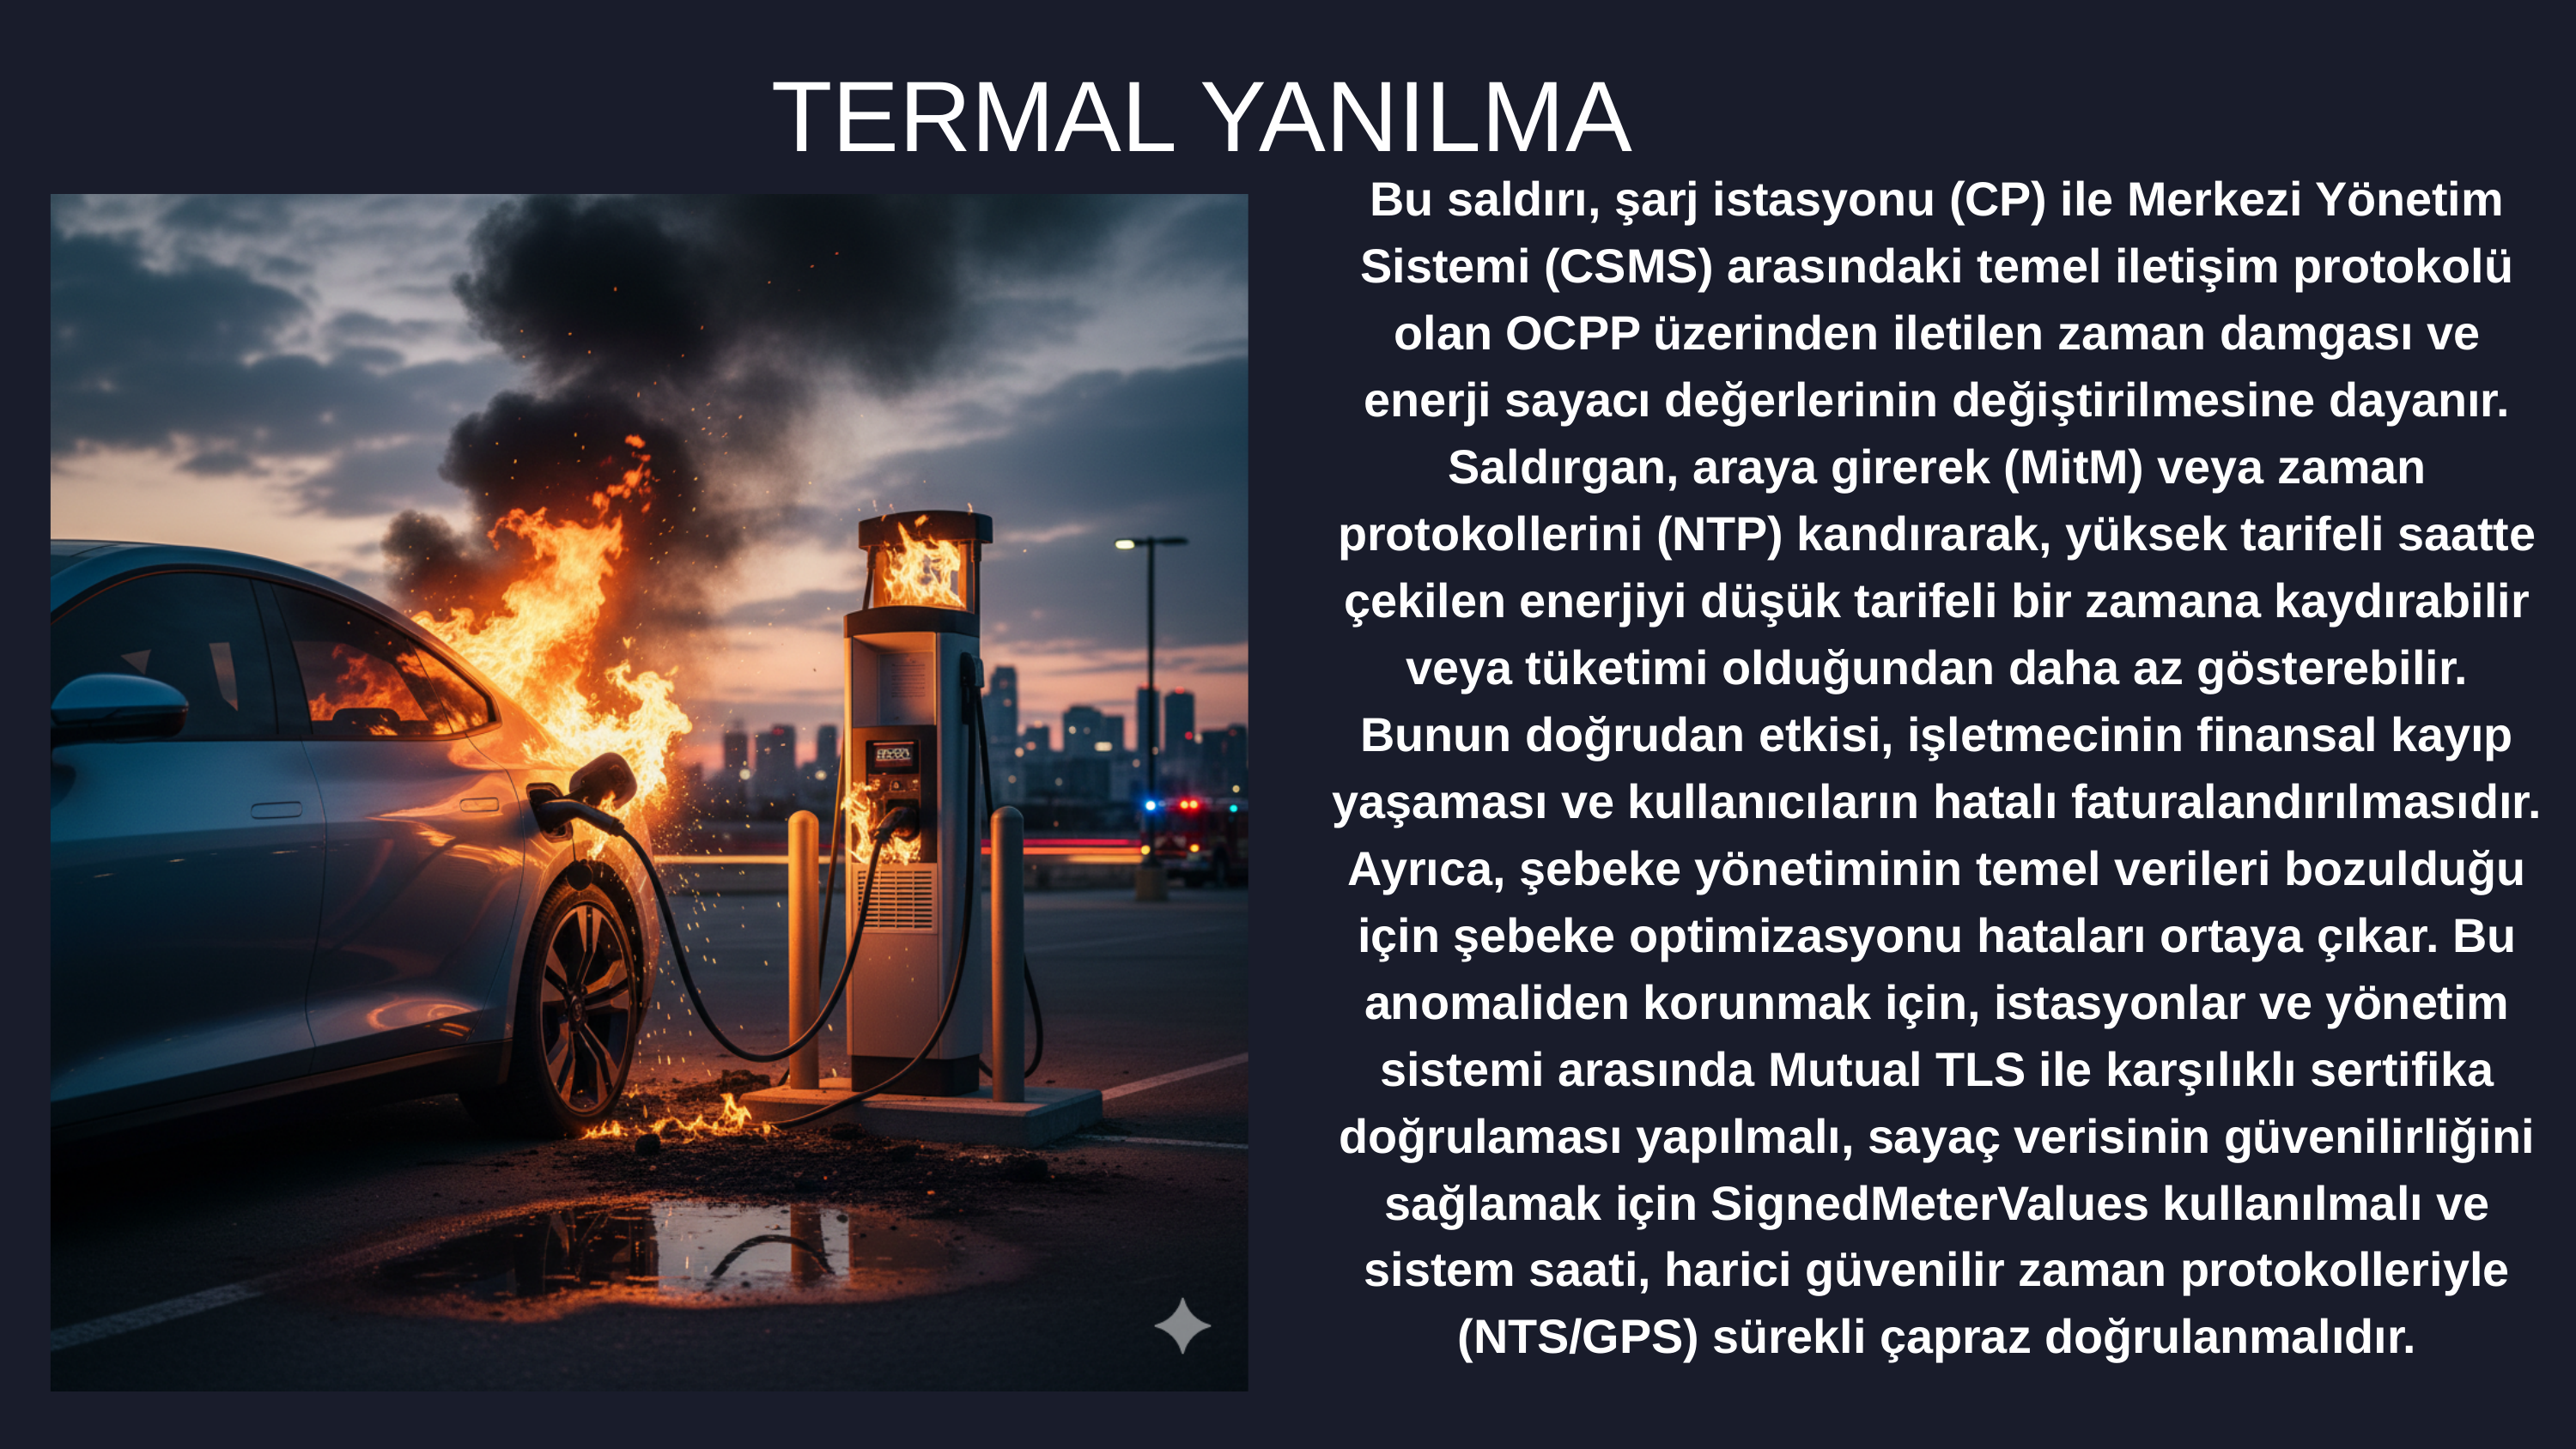

TERMAL YANILMA
Bu saldırı, şarj istasyonu (CP) ile Merkezi Yönetim Sistemi (CSMS) arasındaki temel iletişim protokolü olan OCPP üzerinden iletilen zaman damgası ve enerji sayacı değerlerinin değiştirilmesine dayanır. Saldırgan, araya girerek (MitM) veya zaman protokollerini (NTP) kandırarak, yüksek tarifeli saatte çekilen enerjiyi düşük tarifeli bir zamana kaydırabilir veya tüketimi olduğundan daha az gösterebilir. Bunun doğrudan etkisi, işletmecinin finansal kayıp yaşaması ve kullanıcıların hatalı faturalandırılmasıdır. Ayrıca, şebeke yönetiminin temel verileri bozulduğu için şebeke optimizasyonu hataları ortaya çıkar. Bu anomaliden korunmak için, istasyonlar ve yönetim sistemi arasında Mutual TLS ile karşılıklı sertifika doğrulaması yapılmalı, sayaç verisinin güvenilirliğini sağlamak için SignedMeterValues kullanılmalı ve sistem saati, harici güvenilir zaman protokolleriyle (NTS/GPS) sürekli çapraz doğrulanmalıdır.